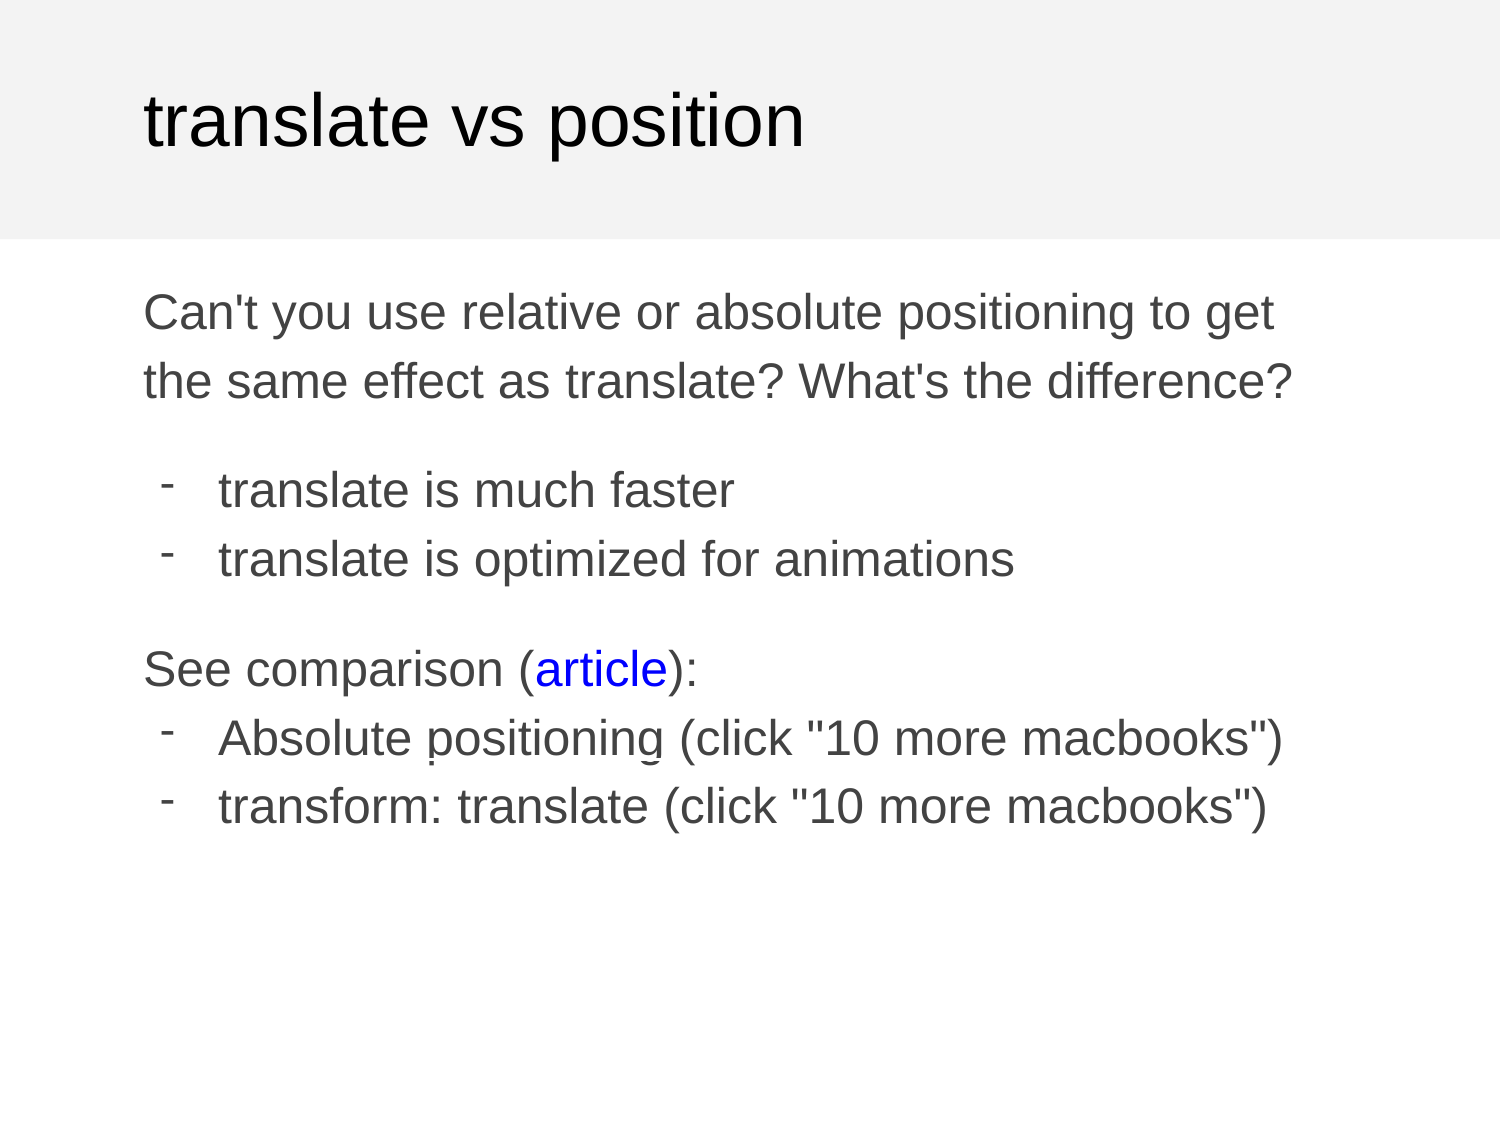

translate vs position
Can't you use relative or absolute positioning to get the same effect as translate? What's the difference?

translate is much faster
translate is optimized for animations

See comparison (article):
Absolute positioning (click "10 more macbooks")
transform: translate (click "10 more macbooks")